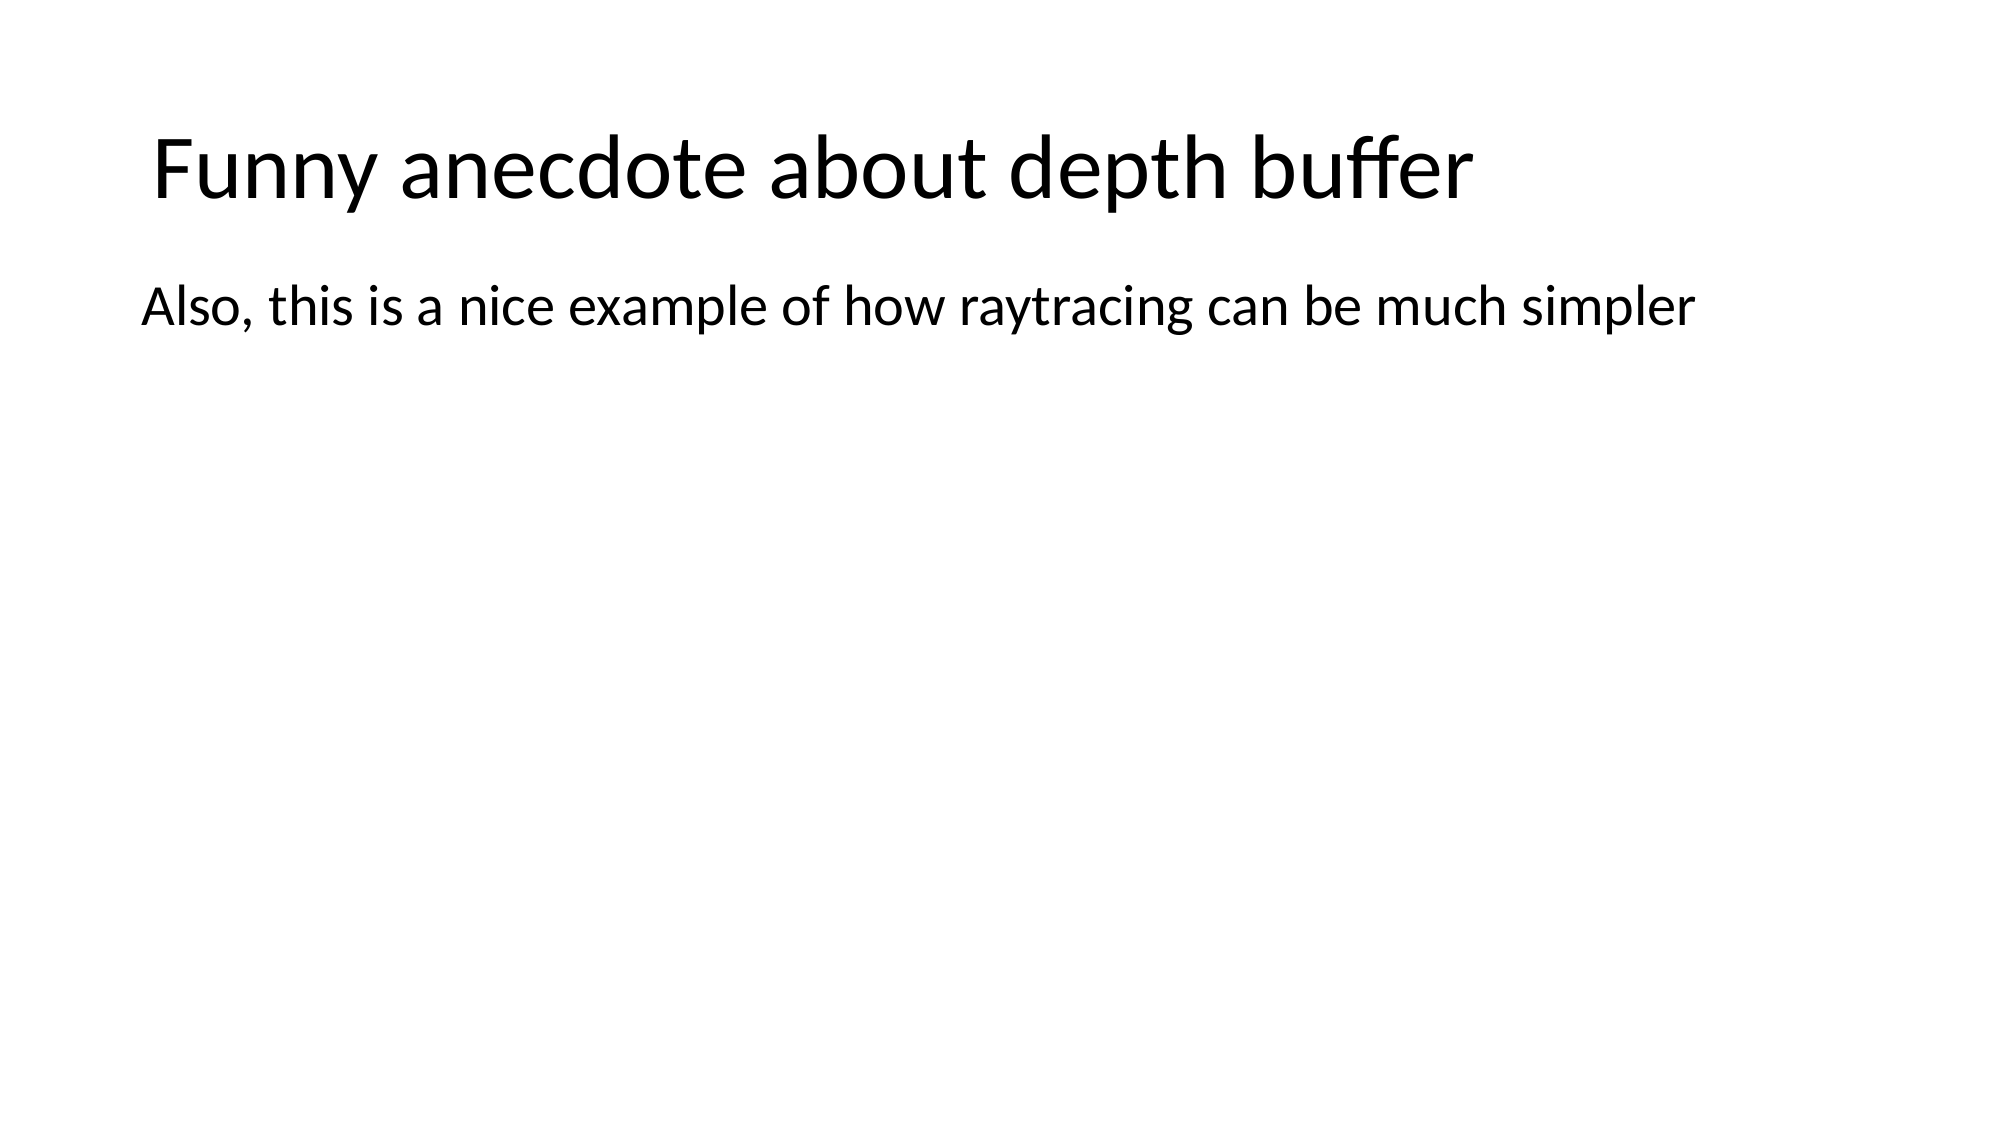

# Funny anecdote about depth buffer
Also, this is a nice example of how raytracing can be much simpler